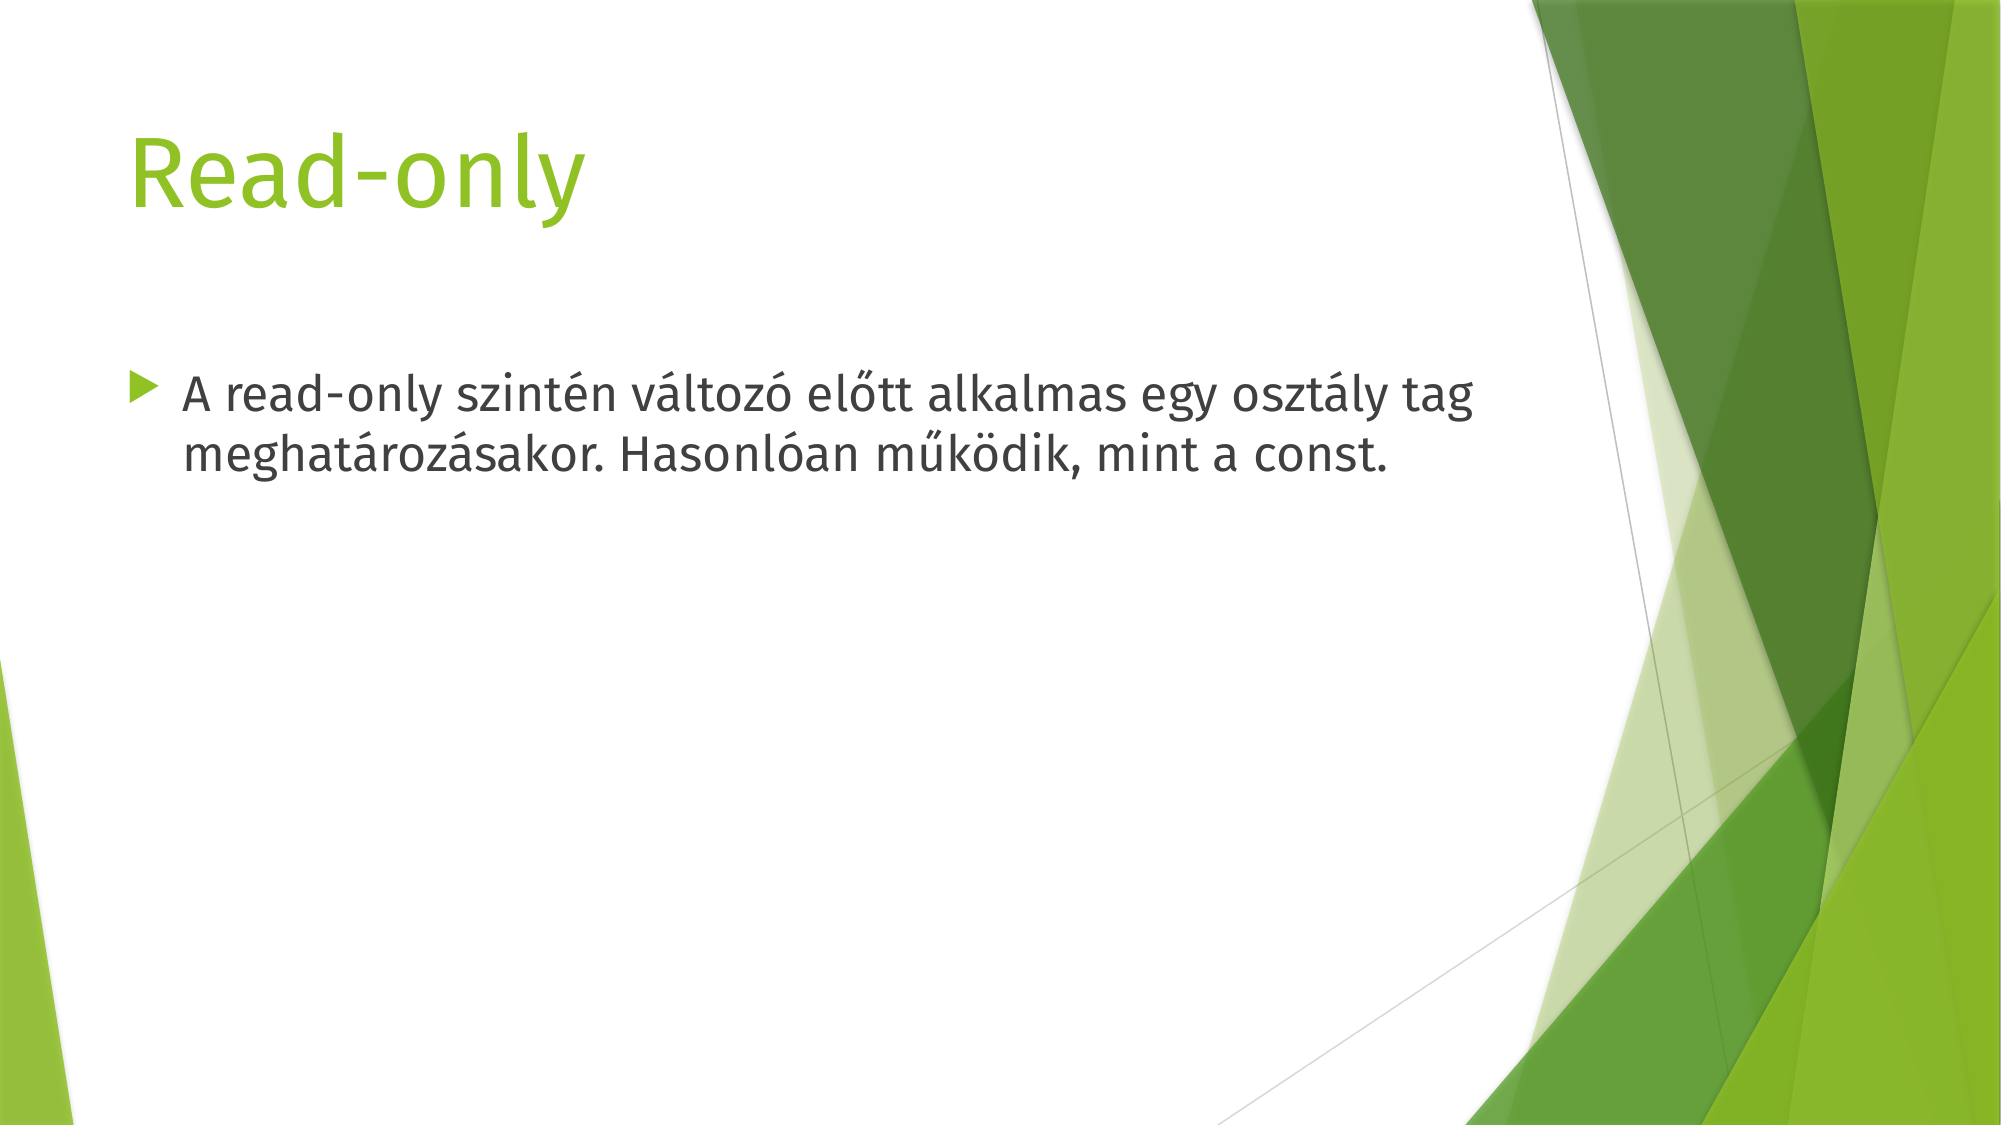

# Read-only
A read-only szintén változó előtt alkalmas egy osztály tag meghatározásakor. Hasonlóan működik, mint a const.